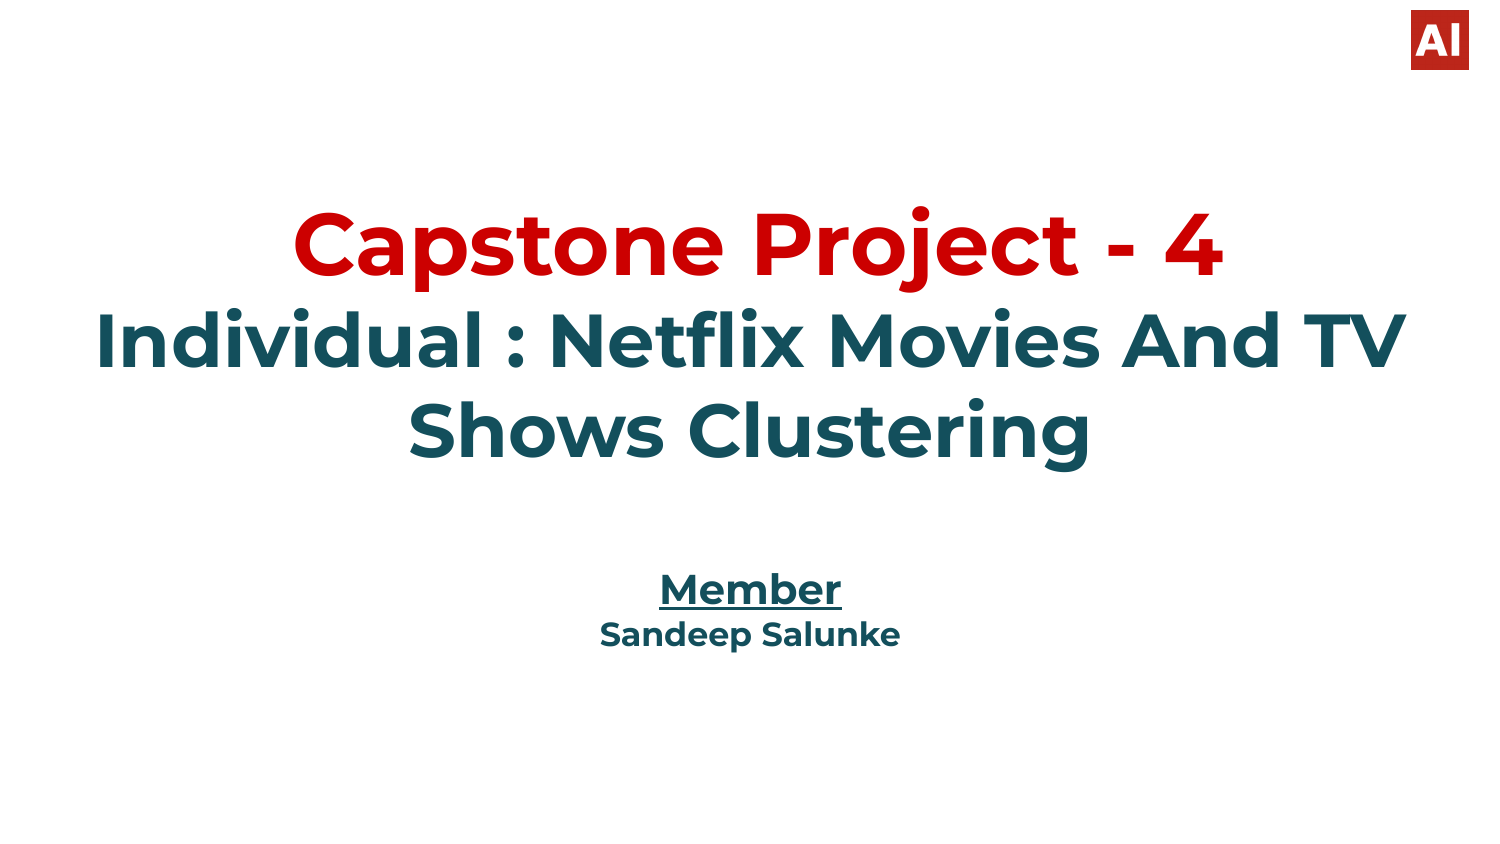

# Capstone Project - 4
Individual : Netflix Movies And TV Shows Clustering

Member
Sandeep Salunke